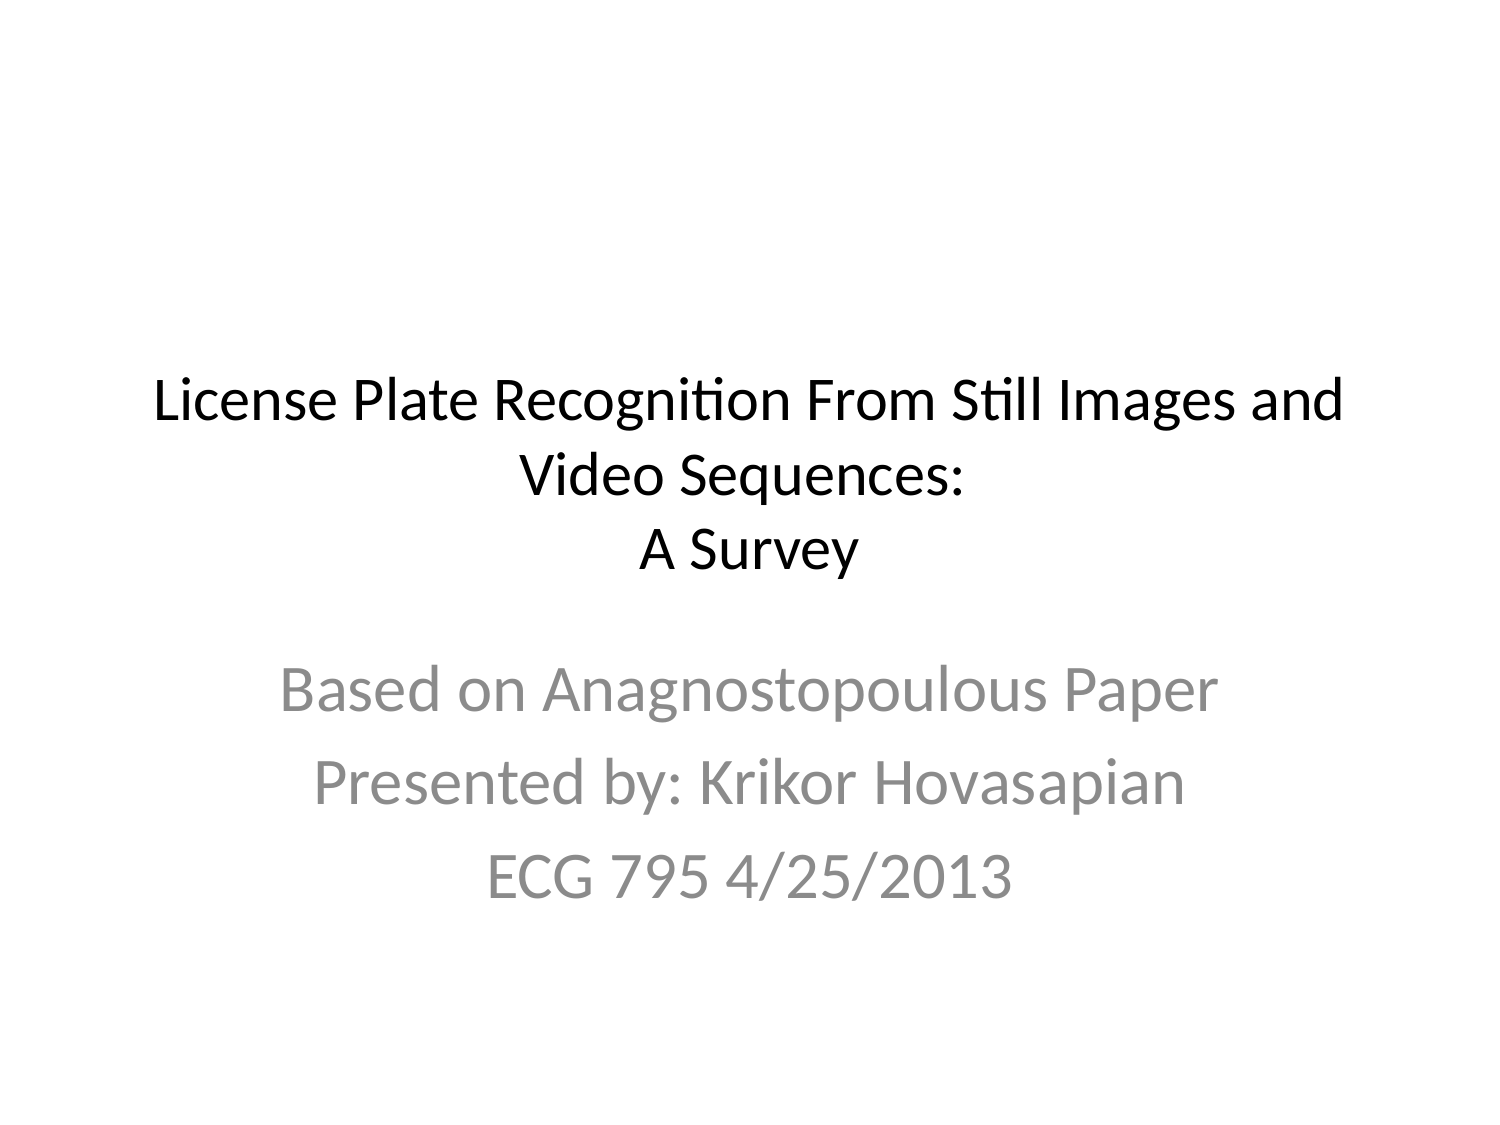

# License Plate Recognition From Still Images and Video Sequences: A Survey
Based on Anagnostopoulous Paper
Presented by: Krikor Hovasapian
ECG 795 4/25/2013